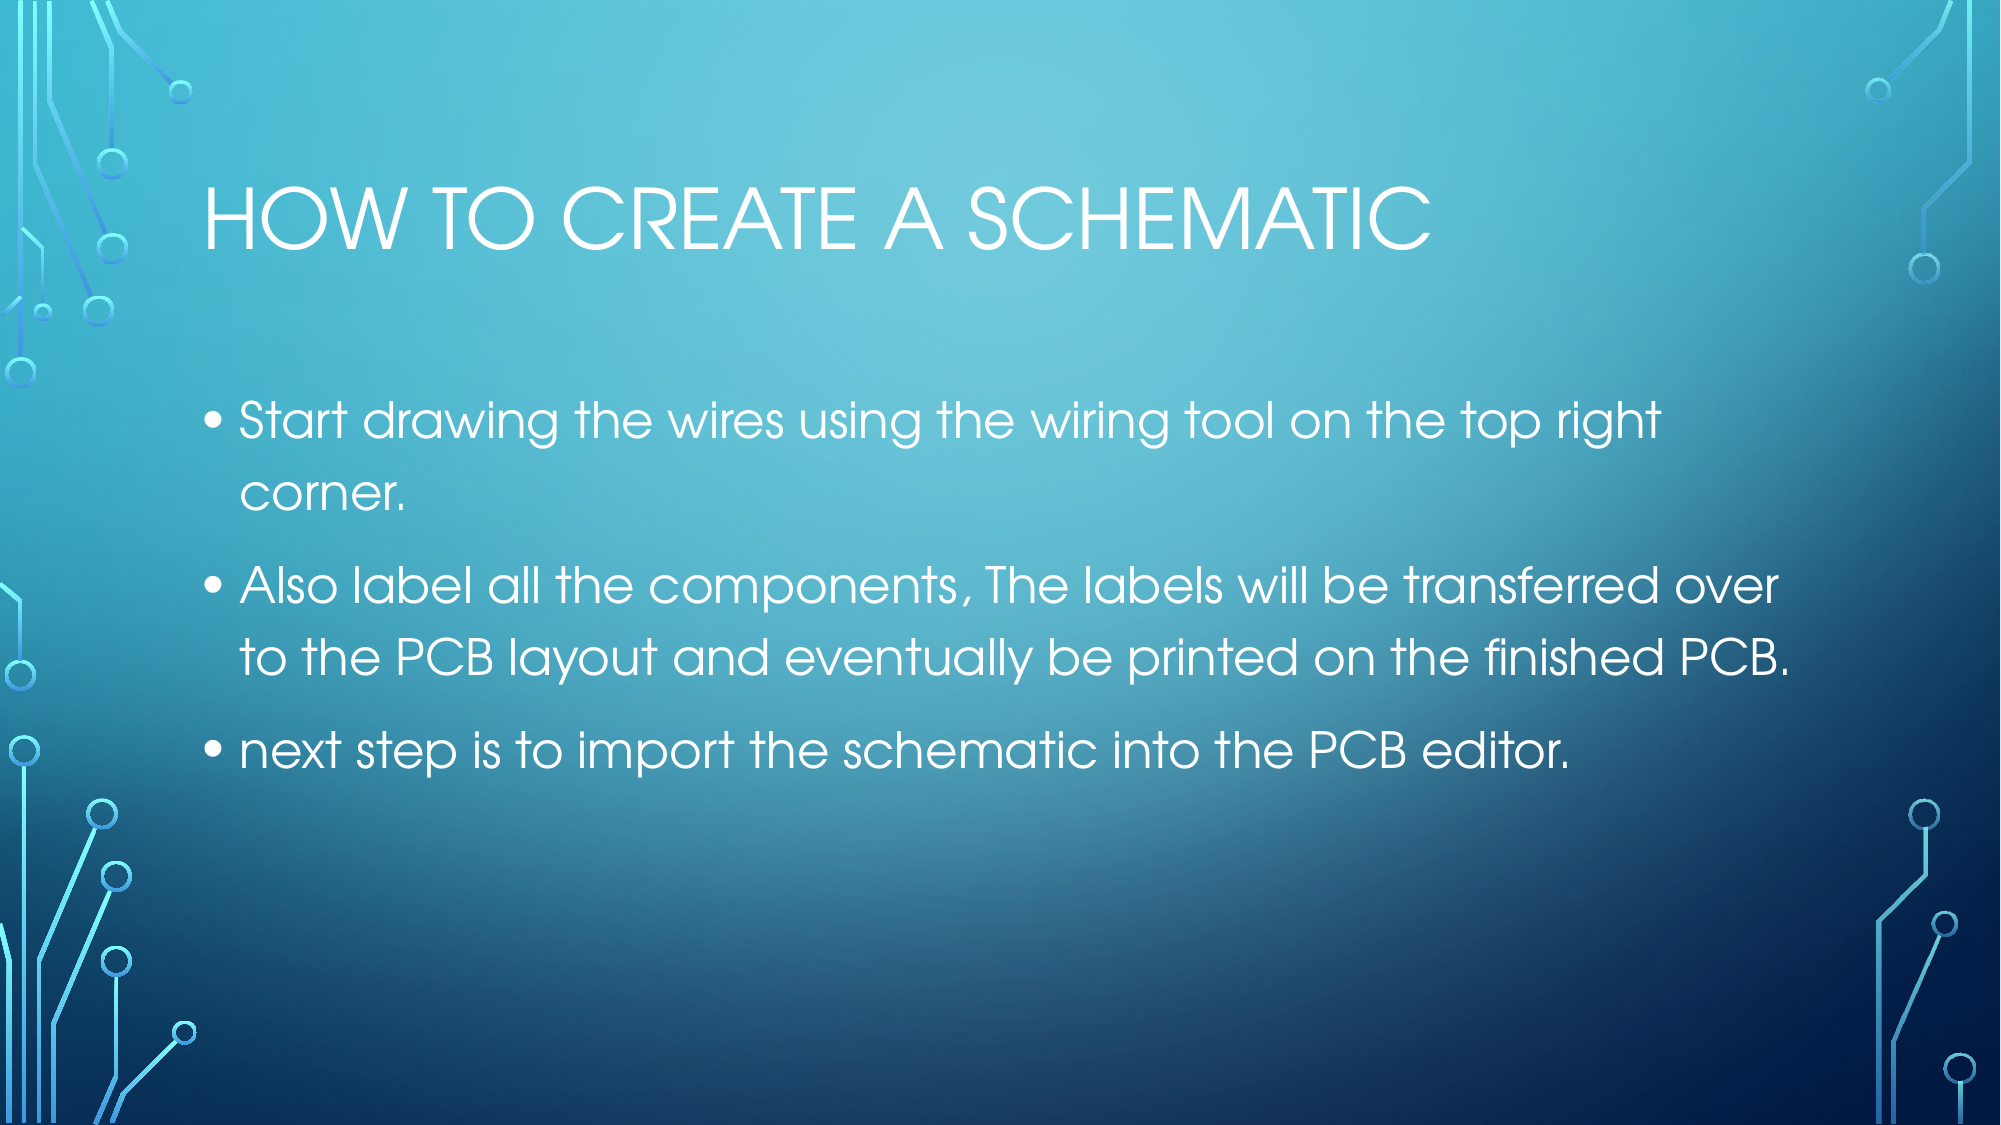

# How to create a schematic
Start drawing the wires using the wiring tool on the top right corner.
Also label all the components, The labels will be transferred over to the PCB layout and eventually be printed on the finished PCB.
next step is to import the schematic into the PCB editor.